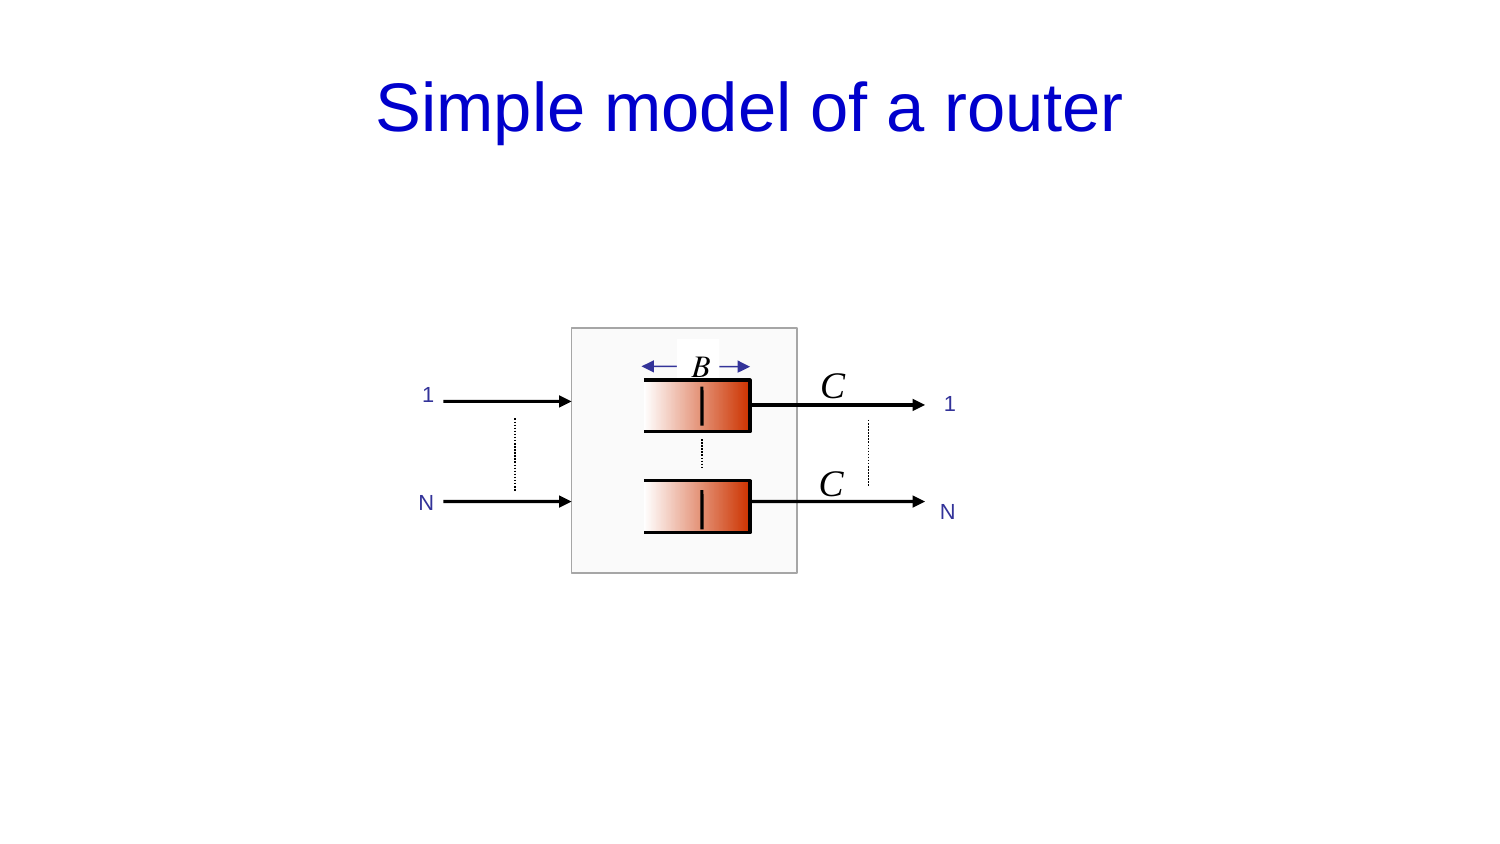

# Simple model of a router

B
C

1

1

C

N
N